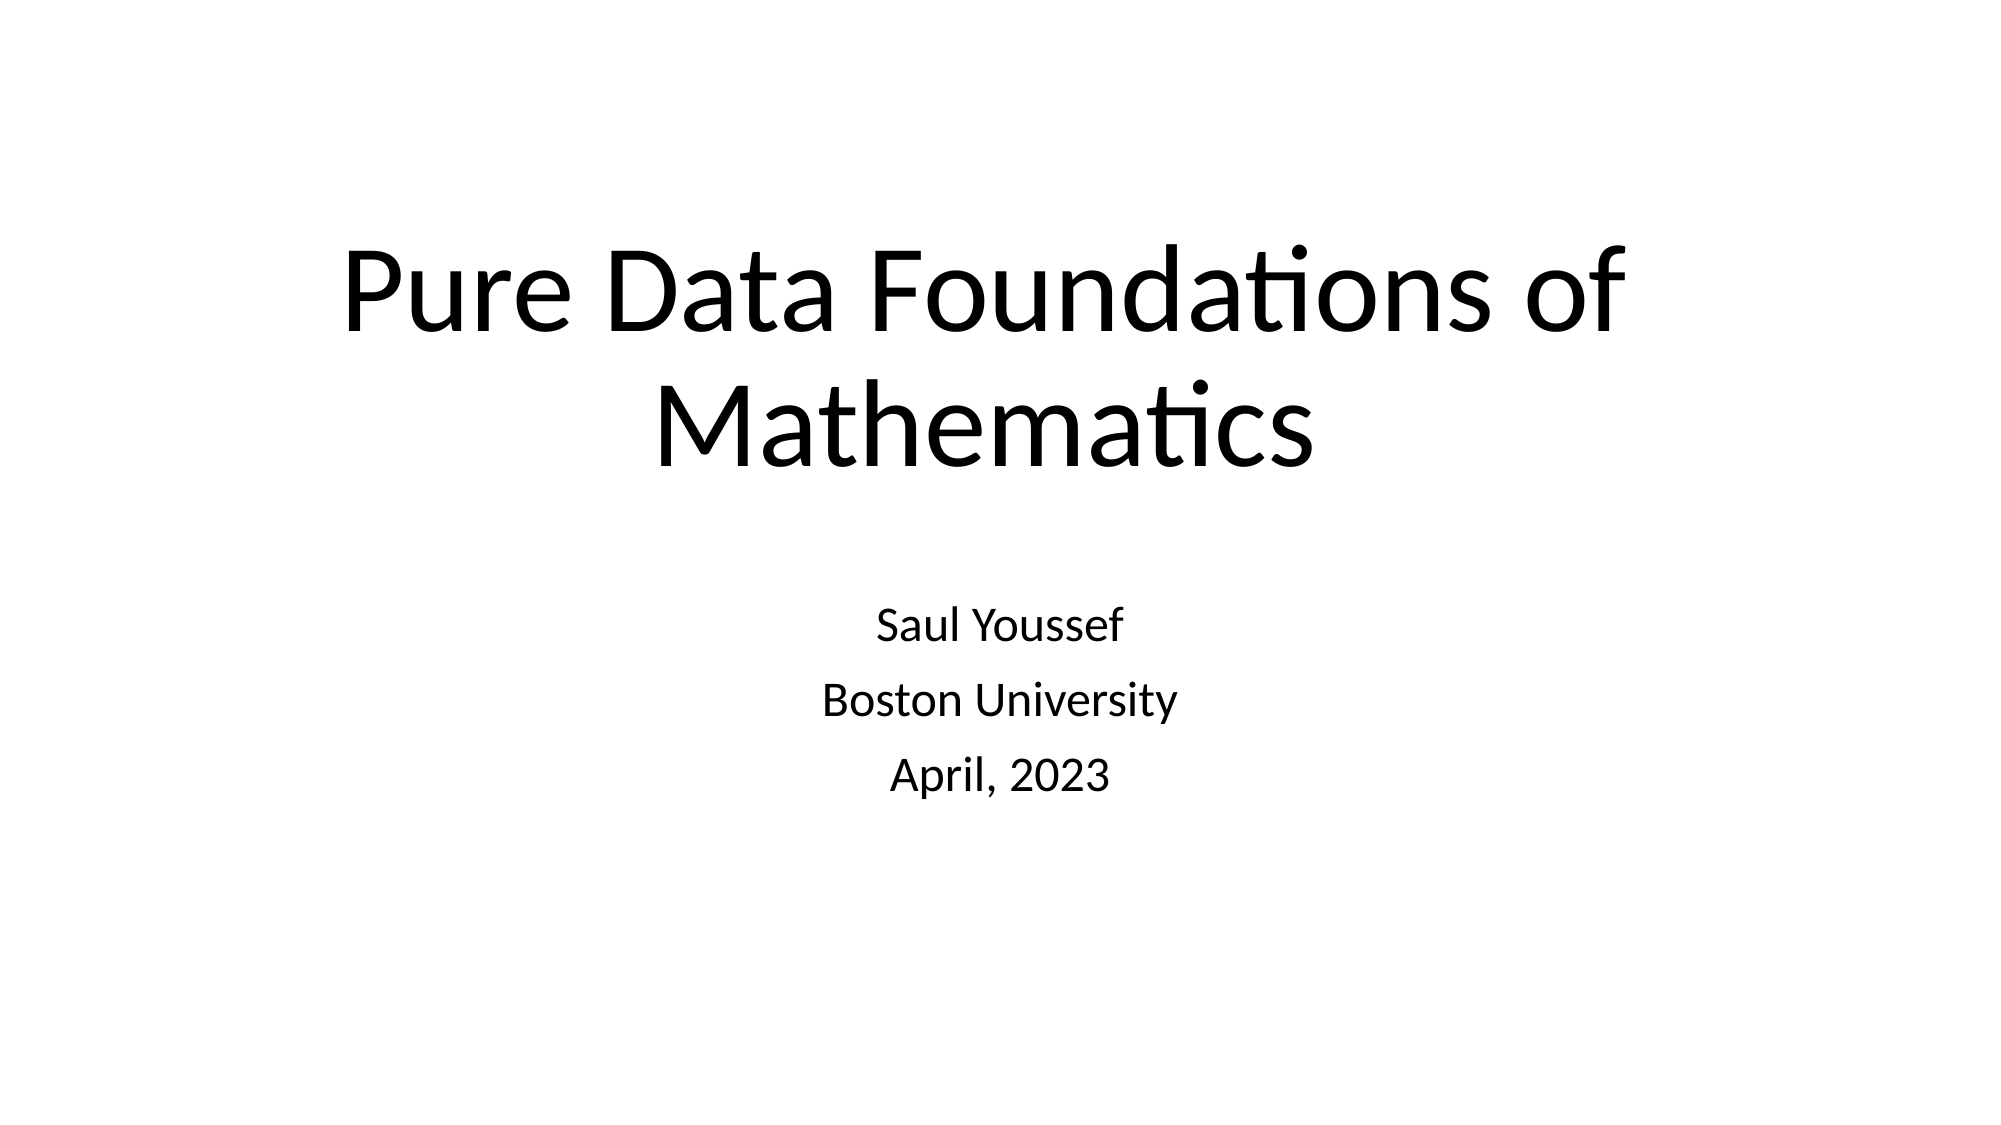

# Pure Data Foundations of Mathematics
Saul Youssef
Boston University
April, 2023